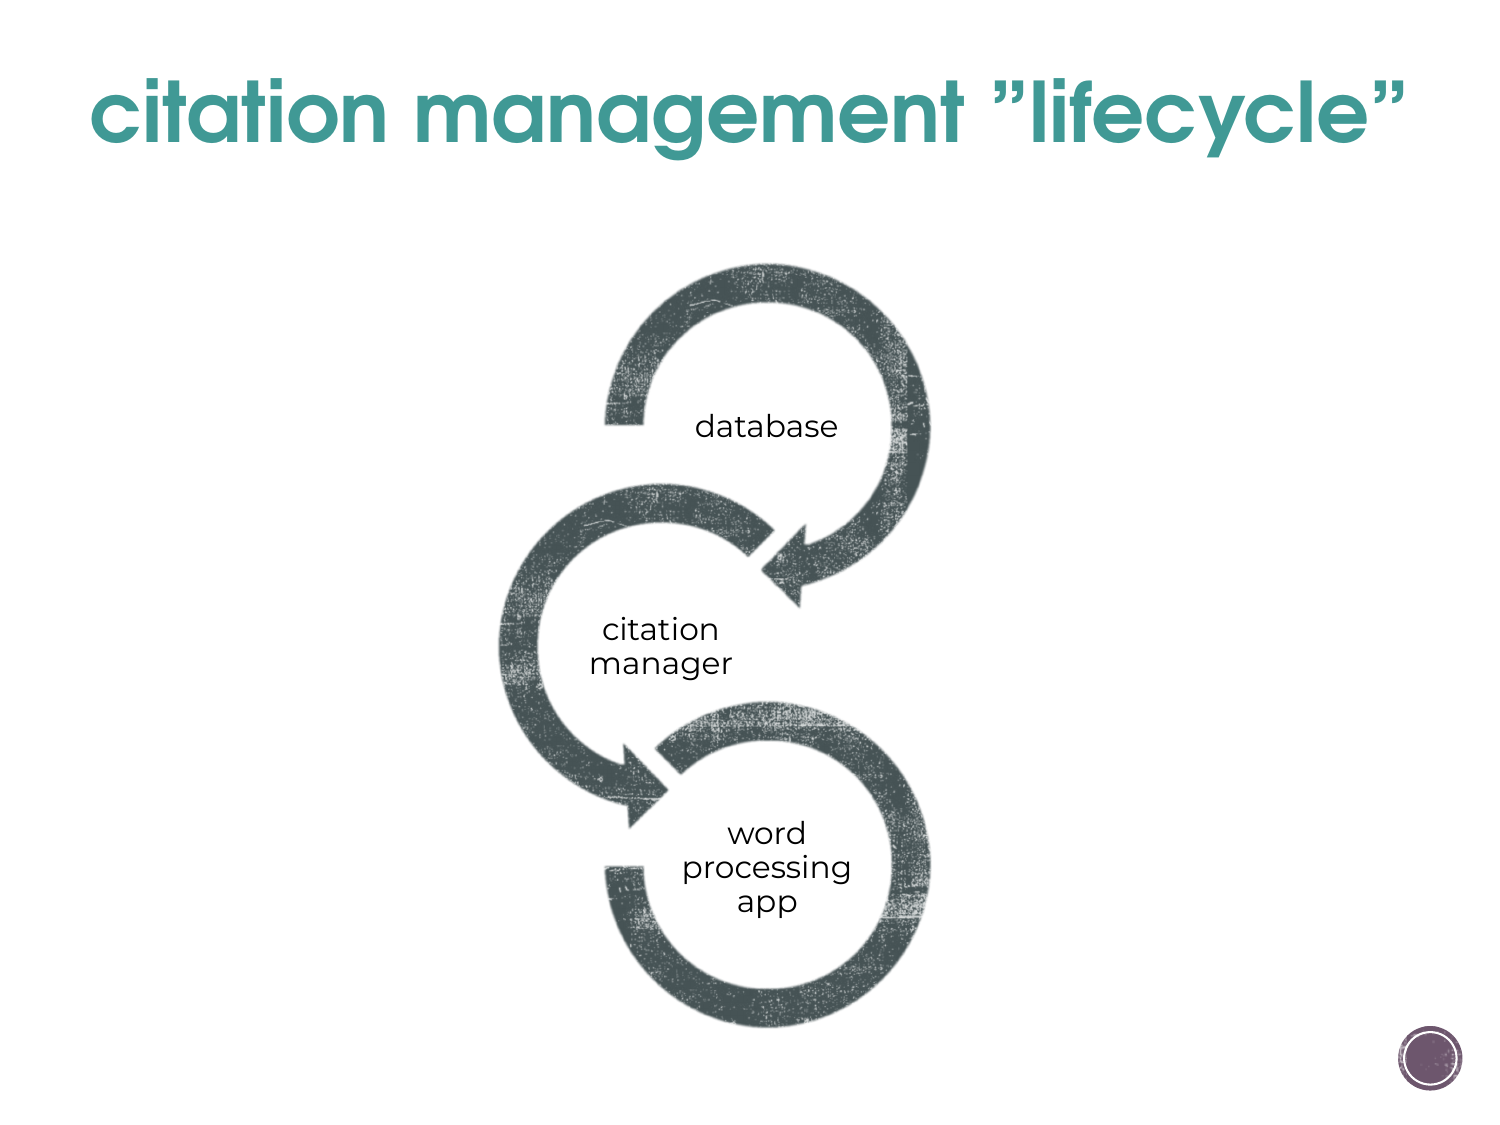

# citation management ”lifecycle”
database
citation manager
word processing app